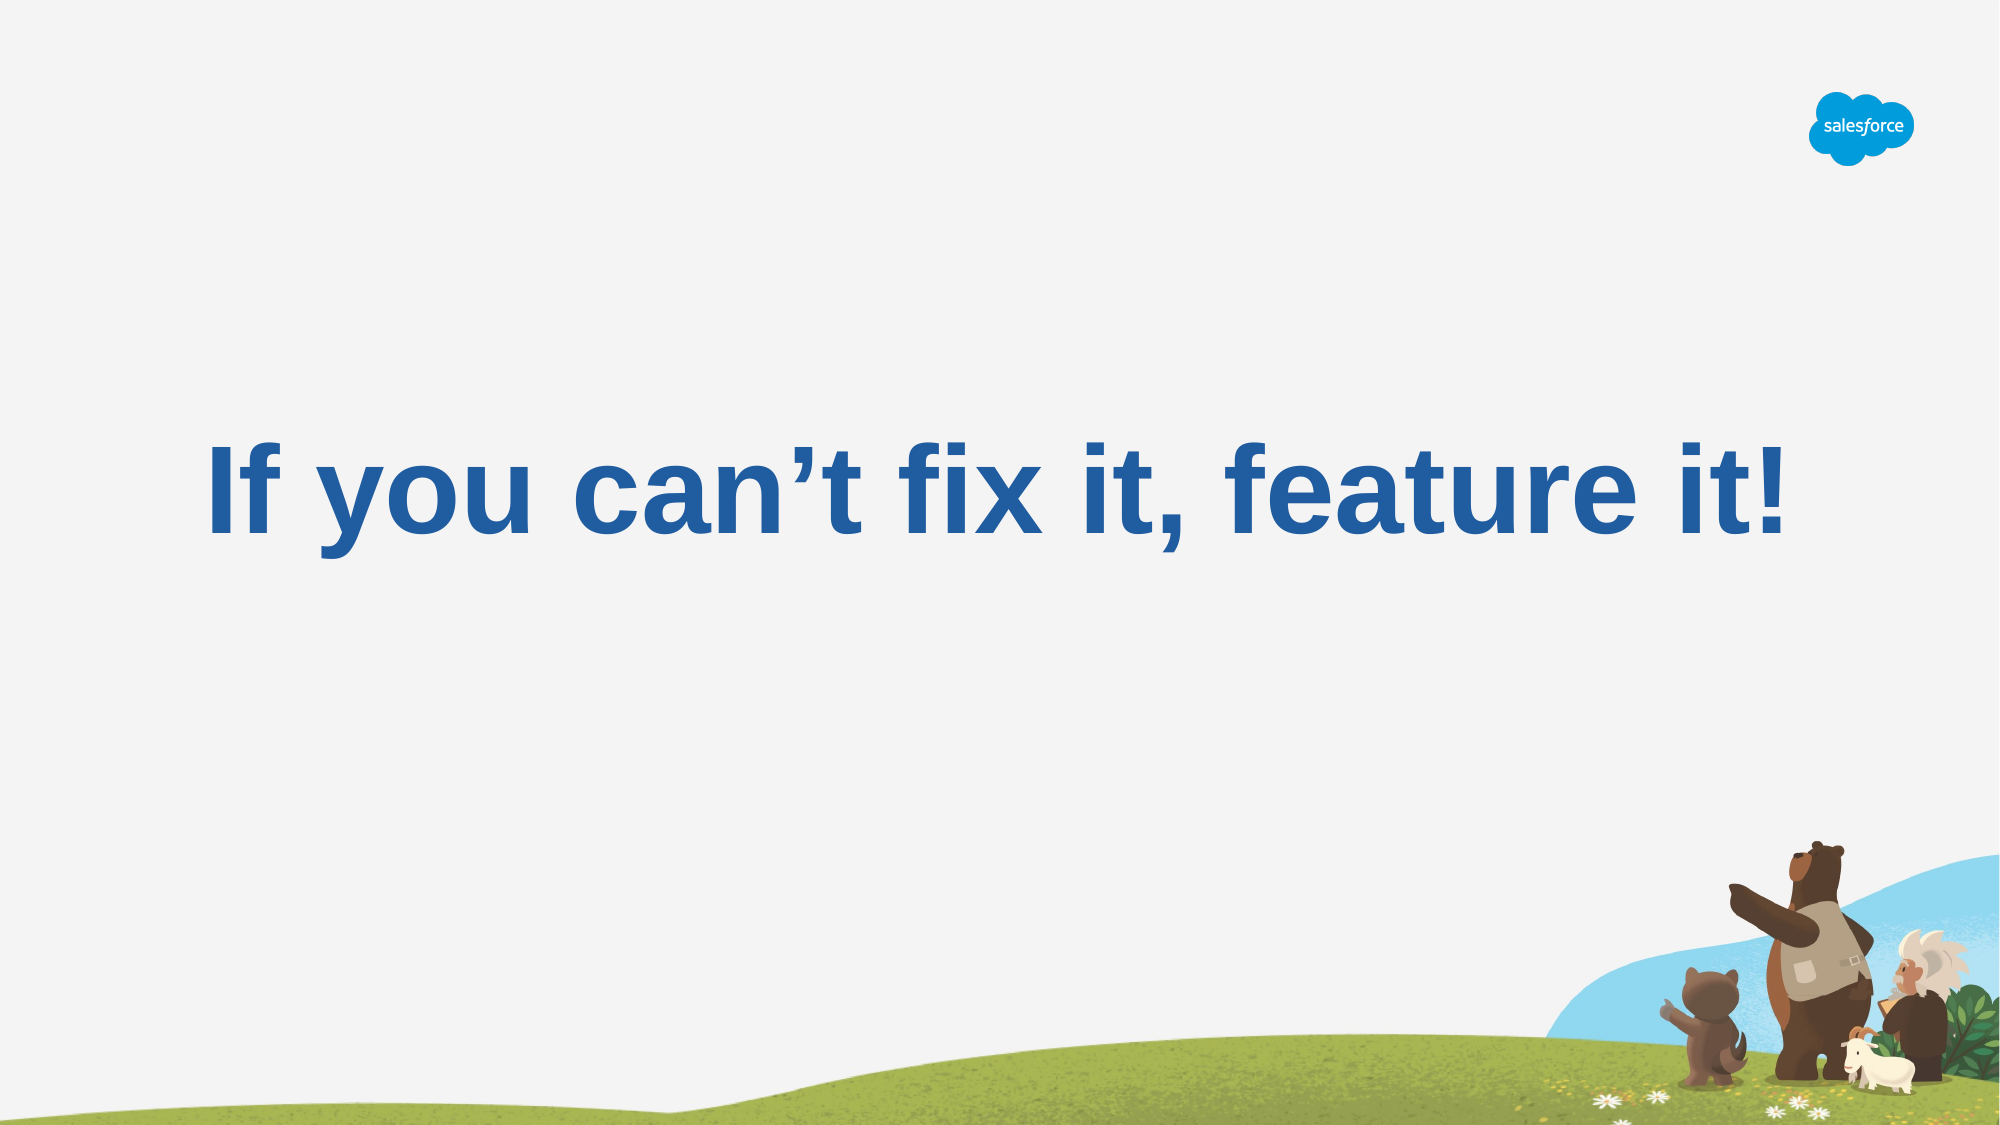

# If you can’t fix it, feature it!